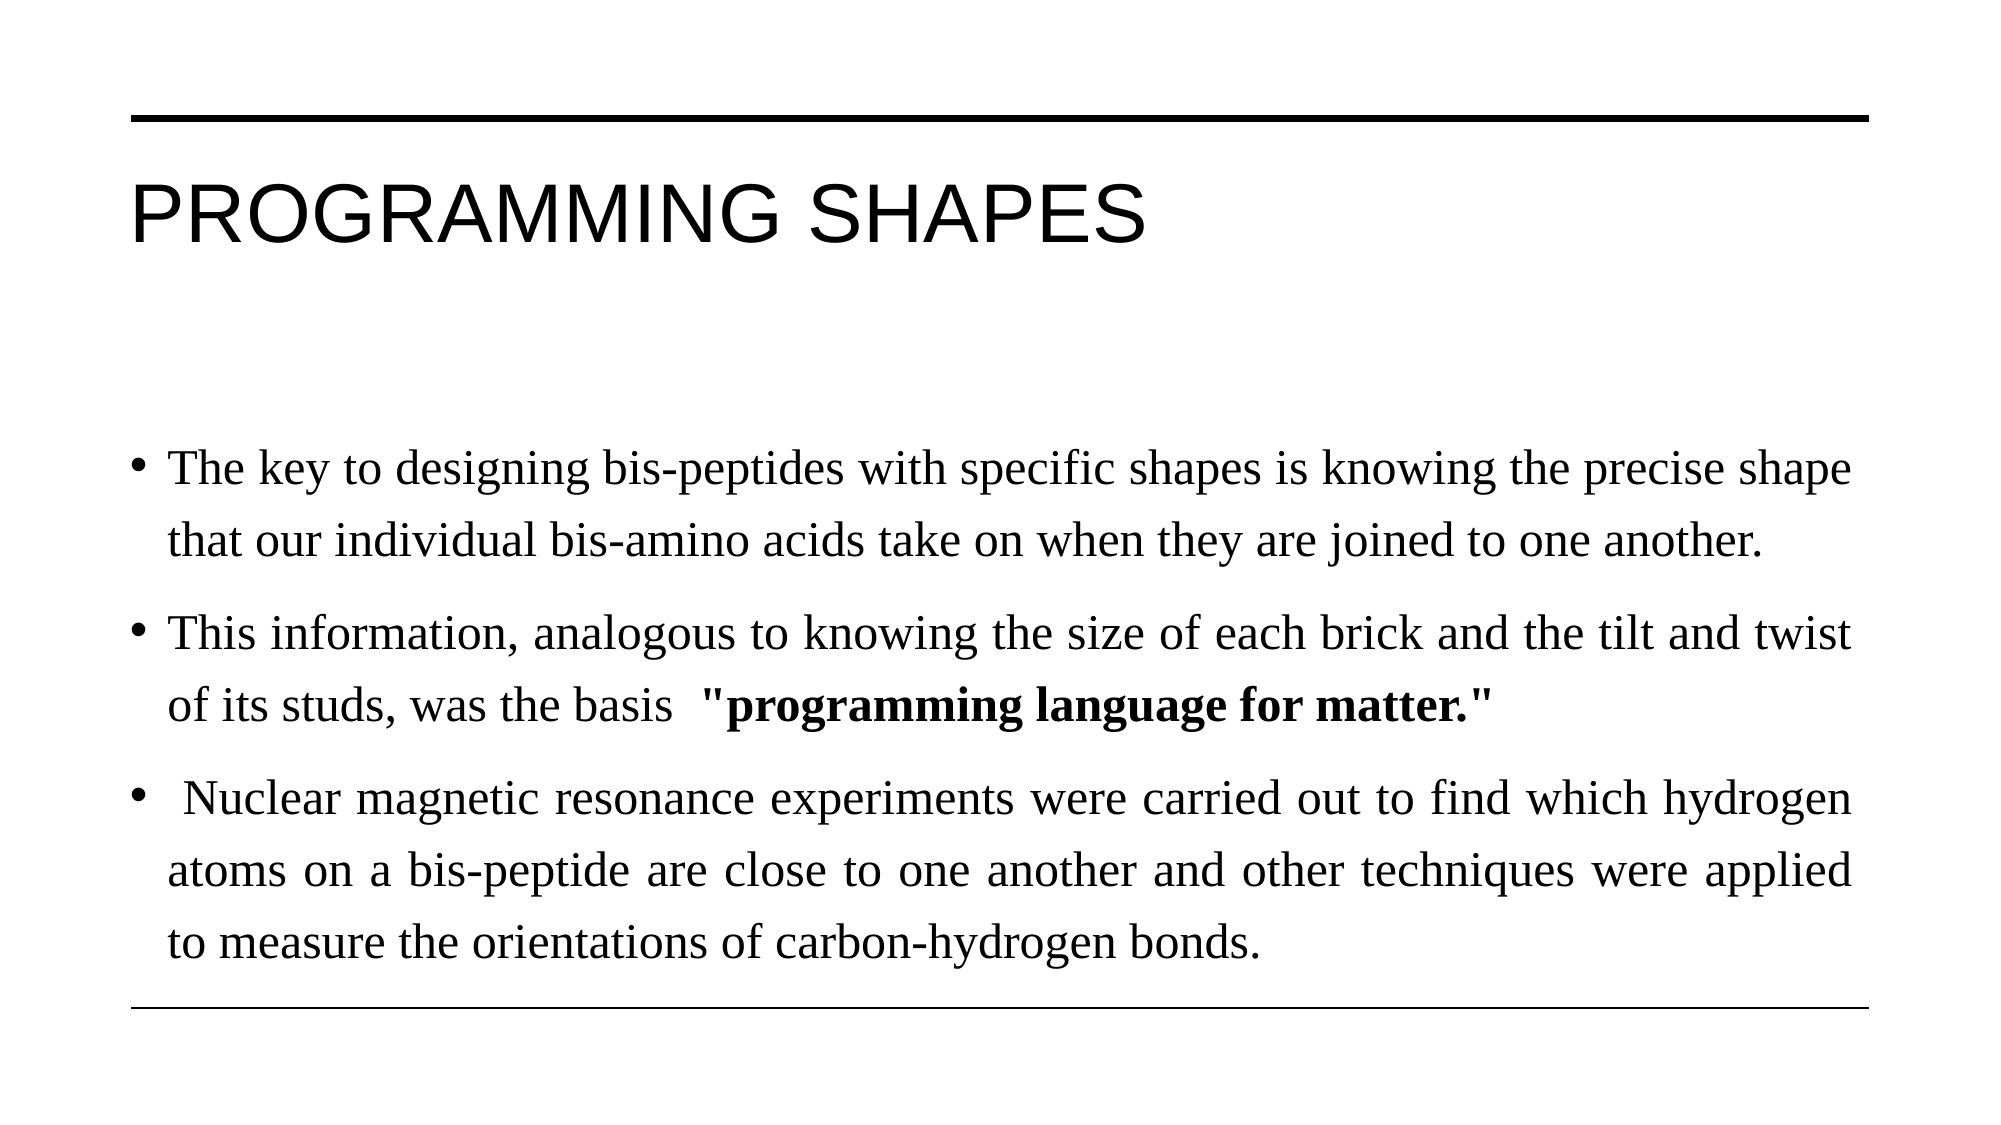

# Programming Shapes

The key to designing bis-peptides with specific shapes is knowing the precise shape that our individual bis-amino acids take on when they are joined to one another.
This information, analogous to knowing the size of each brick and the tilt and twist of its studs, was the basis  "programming language for matter."
 Nuclear magnetic resonance experiments were carried out to find which hydrogen atoms on a bis-peptide are close to one another and other techniques were applied to measure the orientations of carbon-hydrogen bonds.